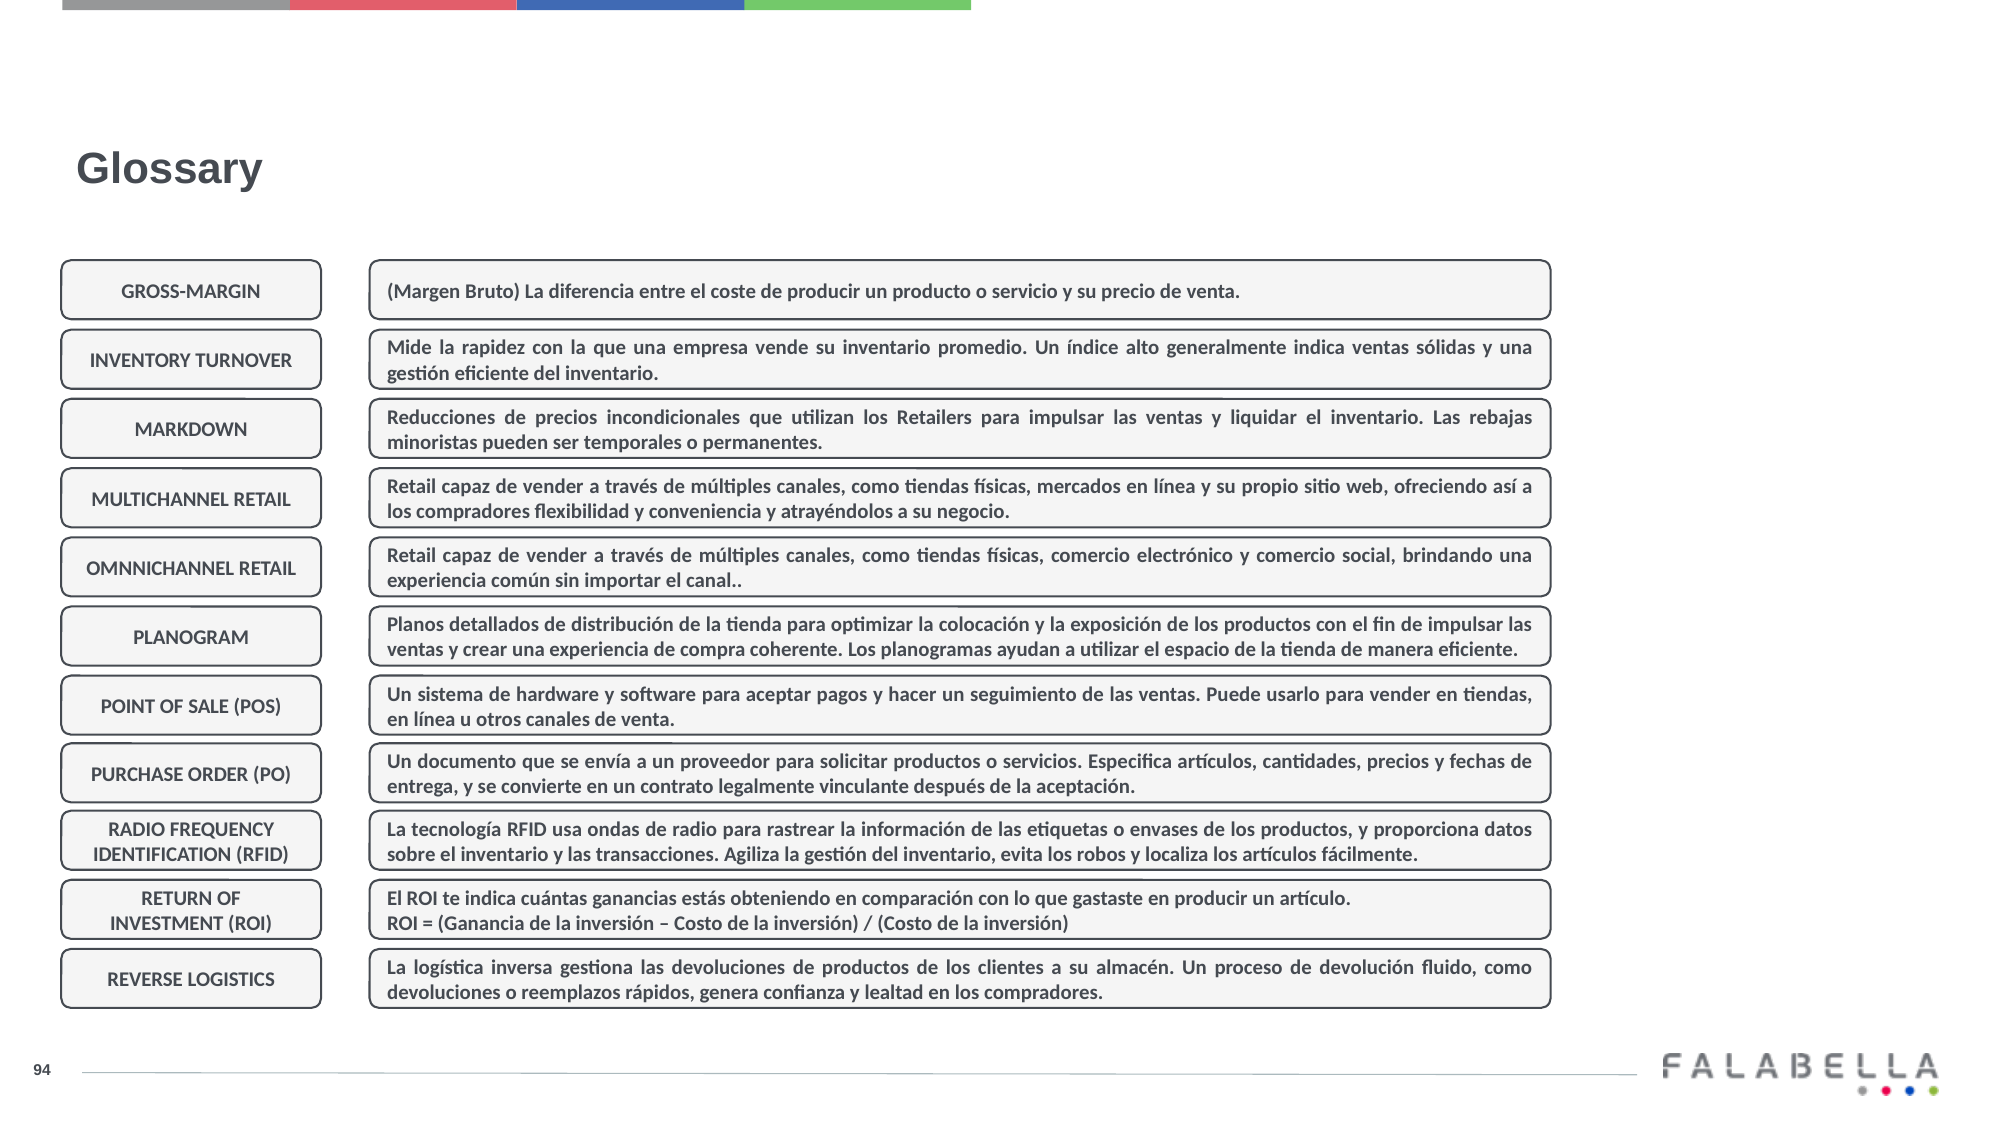

Glossary
GROSS-MARGIN
(Margen Bruto) La diferencia entre el coste de producir un producto o servicio y su precio de venta.
INVENTORY TURNOVER
Mide la rapidez con la que una empresa vende su inventario promedio. Un índice alto generalmente indica ventas sólidas y una gestión eficiente del inventario.
MARKDOWN
Reducciones de precios incondicionales que utilizan los Retailers para impulsar las ventas y liquidar el inventario. Las rebajas minoristas pueden ser temporales o permanentes.
MULTICHANNEL RETAIL
Retail capaz de vender a través de múltiples canales, como tiendas físicas, mercados en línea y su propio sitio web, ofreciendo así a los compradores flexibilidad y conveniencia y atrayéndolos a su negocio.
OMNNICHANNEL RETAIL
Retail capaz de vender a través de múltiples canales, como tiendas físicas, comercio electrónico y comercio social, brindando una experiencia común sin importar el canal..
PLANOGRAM
Planos detallados de distribución de la tienda para optimizar la colocación y la exposición de los productos con el fin de impulsar las ventas y crear una experiencia de compra coherente. Los planogramas ayudan a utilizar el espacio de la tienda de manera eficiente.
POINT OF SALE (POS)
Un sistema de hardware y software para aceptar pagos y hacer un seguimiento de las ventas. Puede usarlo para vender en tiendas, en línea u otros canales de venta.
PURCHASE ORDER (PO)
Un documento que se envía a un proveedor para solicitar productos o servicios. Especifica artículos, cantidades, precios y fechas de entrega, y se convierte en un contrato legalmente vinculante después de la aceptación.
RADIO FREQUENCY IDENTIFICATION (RFID)
La tecnología RFID usa ondas de radio para rastrear la información de las etiquetas o envases de los productos, y proporciona datos sobre el inventario y las transacciones. Agiliza la gestión del inventario, evita los robos y localiza los artículos fácilmente.
RETURN OF
INVESTMENT (ROI)
El ROI te indica cuántas ganancias estás obteniendo en comparación con lo que gastaste en producir un artículo.
ROI = (Ganancia de la inversión – Costo de la inversión) / (Costo de la inversión)
REVERSE LOGISTICS
La logística inversa gestiona las devoluciones de productos de los clientes a su almacén. Un proceso de devolución fluido, como devoluciones o reemplazos rápidos, genera confianza y lealtad en los compradores.